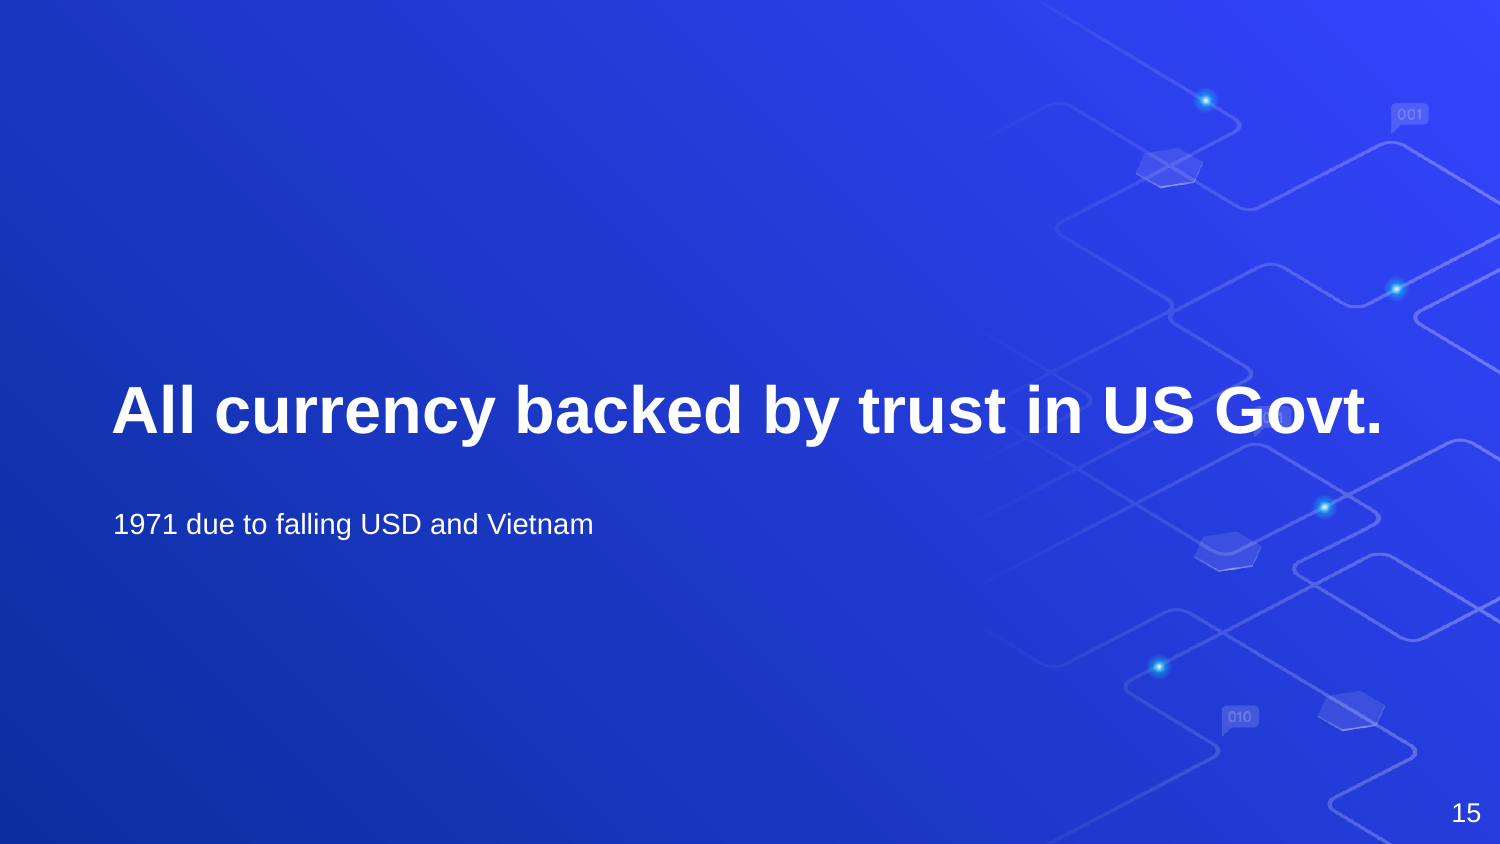

All currency backed by trust in US Govt.
1971 due to falling USD and Vietnam
15